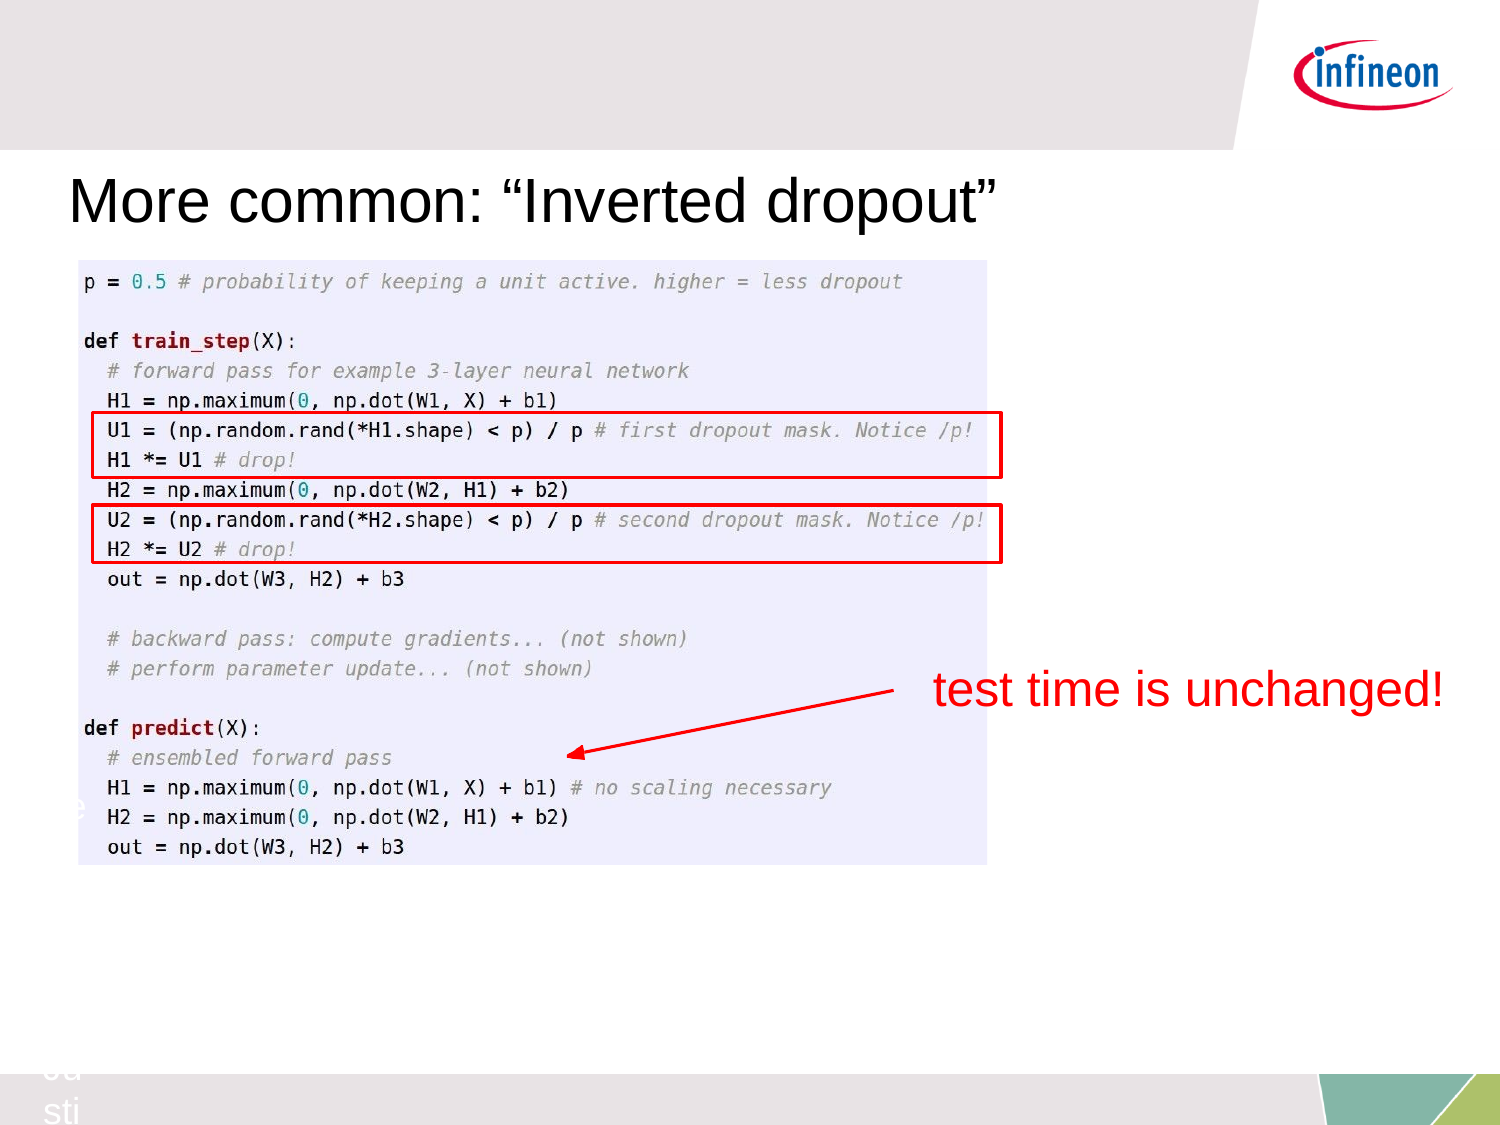

More common: “Inverted dropout”

test time is unchanged!

Fei-Fei Li & Justin Johnson & Serena Yeung
Fei-Fei Li & Justin Johnson & Serena Yeung	Lecture 7 -	April 25, 2017
Lecture 7 - 61
April 25, 2017